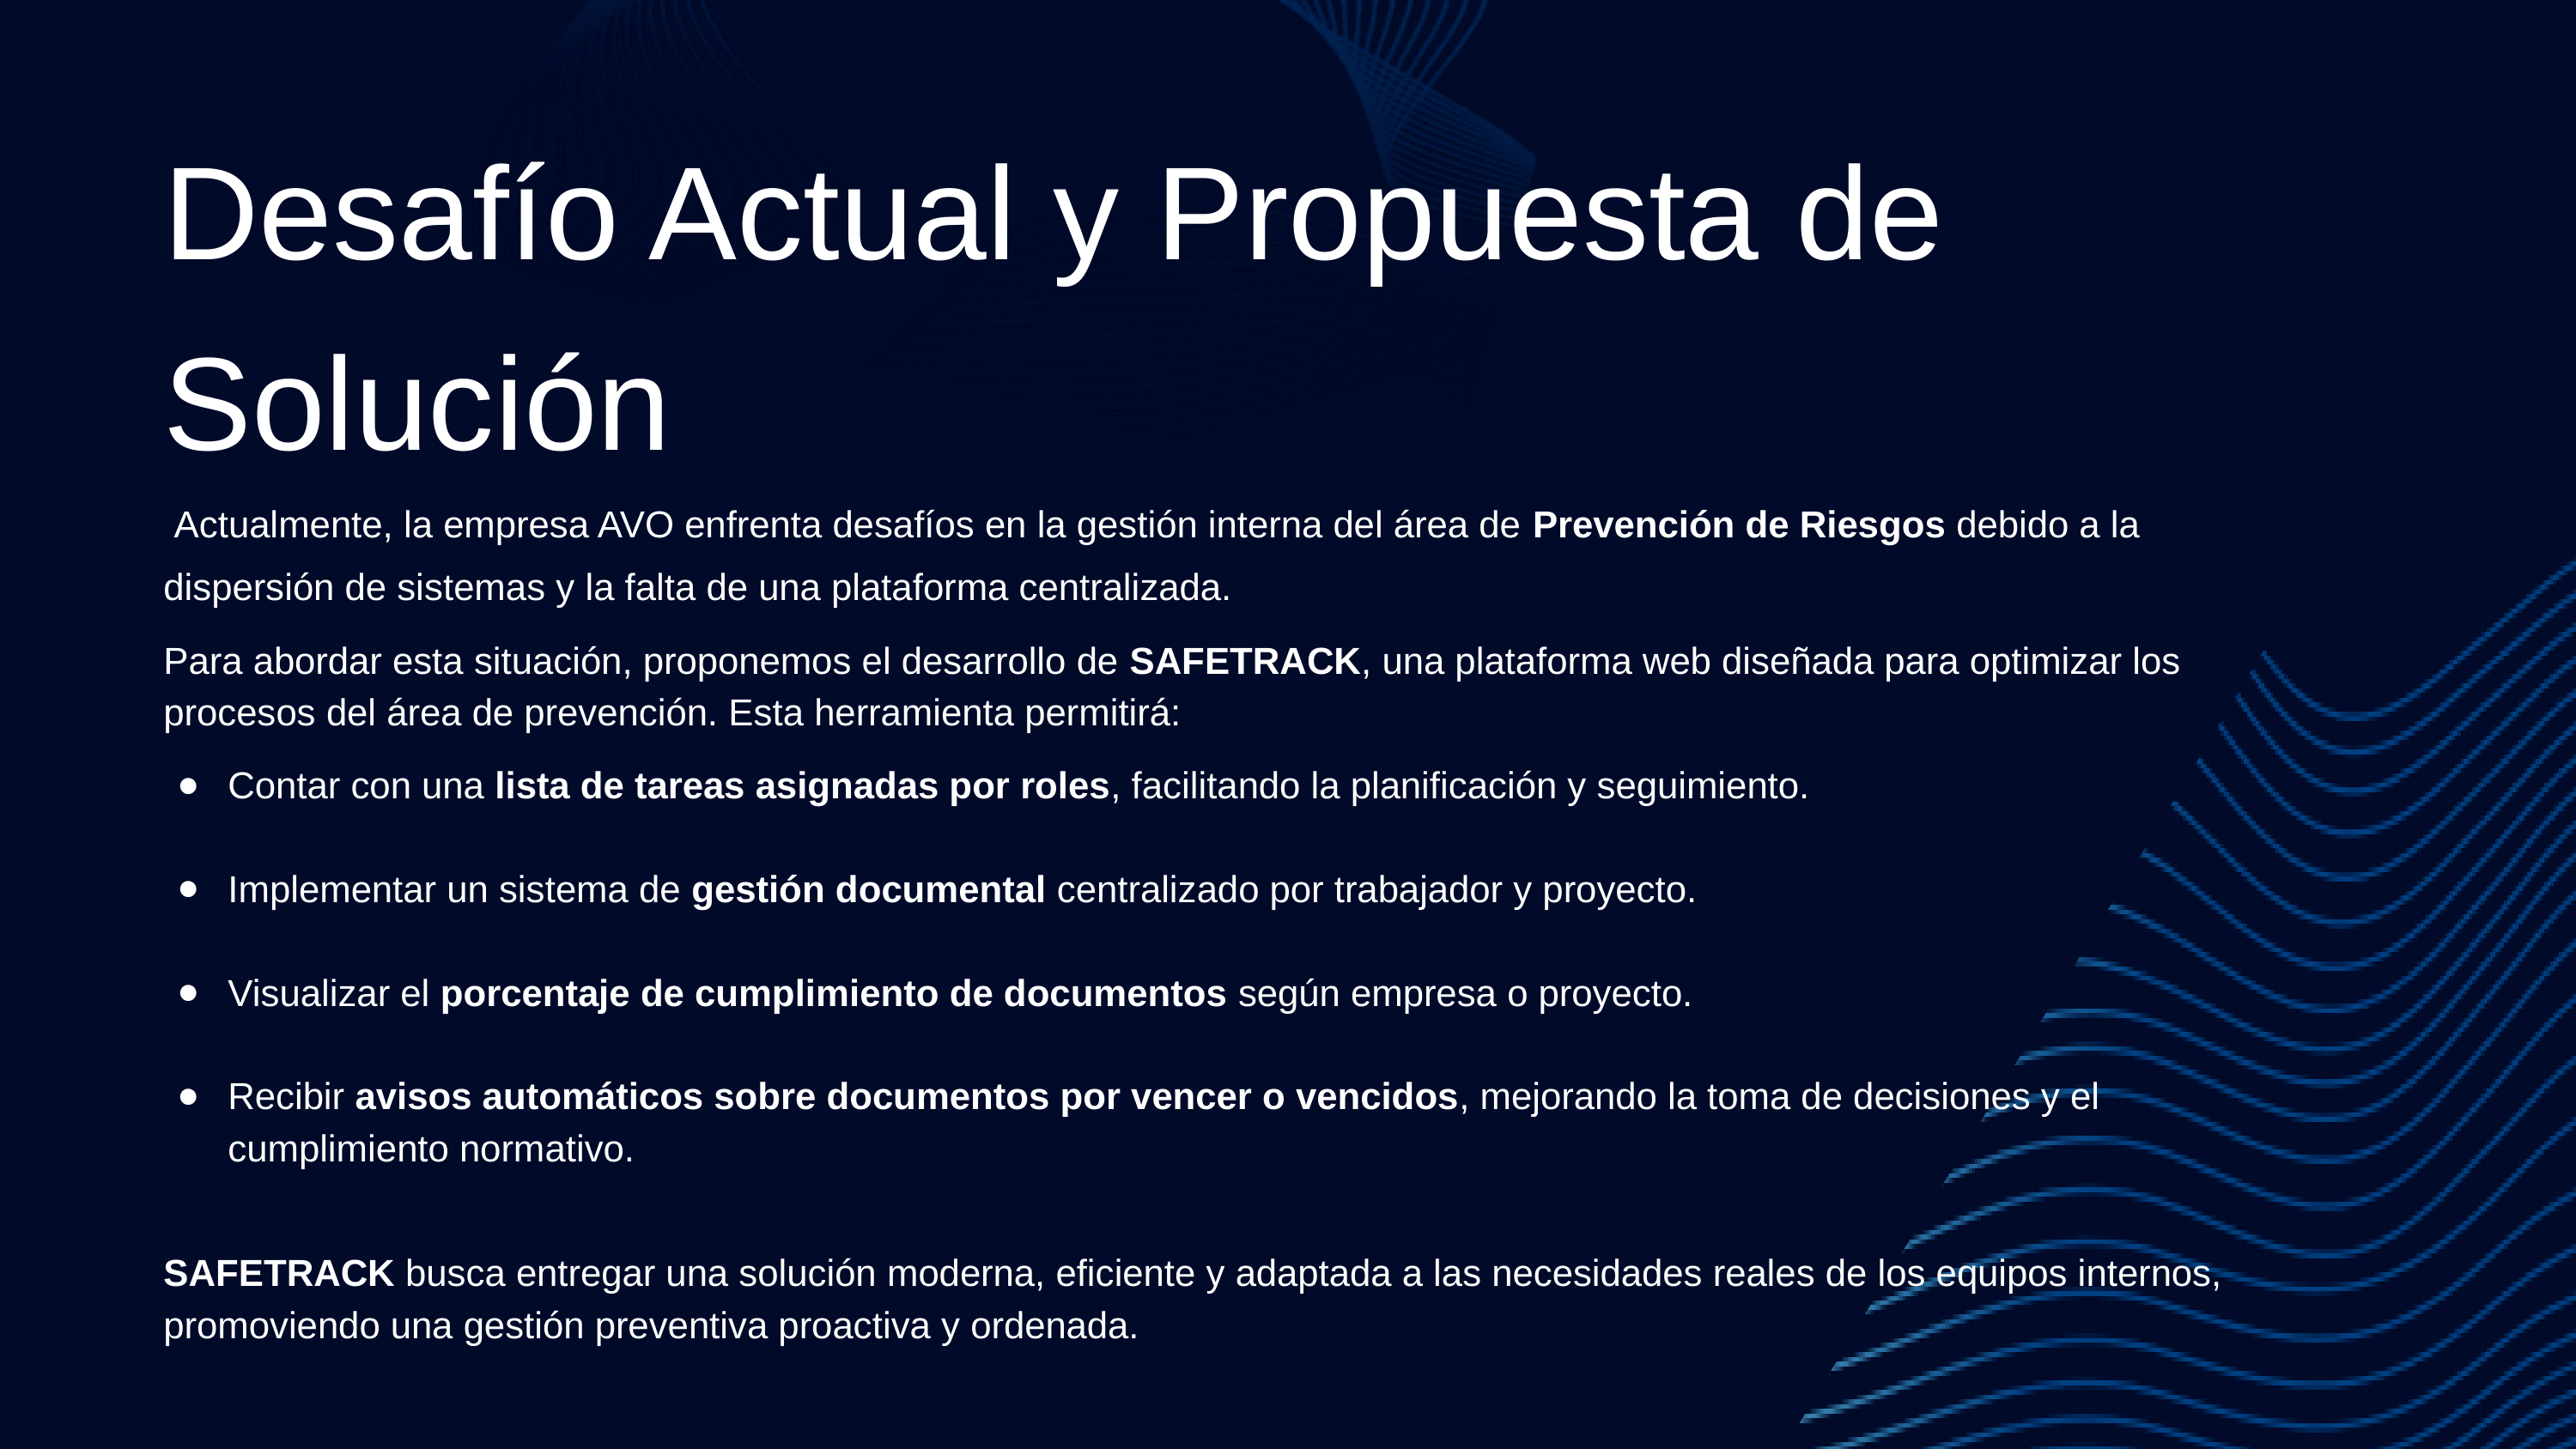

Desafío Actual y Propuesta de Solución
 Actualmente, la empresa AVO enfrenta desafíos en la gestión interna del área de Prevención de Riesgos debido a la dispersión de sistemas y la falta de una plataforma centralizada.
Para abordar esta situación, proponemos el desarrollo de SAFETRACK, una plataforma web diseñada para optimizar los procesos del área de prevención. Esta herramienta permitirá:
Contar con una lista de tareas asignadas por roles, facilitando la planificación y seguimiento.
Implementar un sistema de gestión documental centralizado por trabajador y proyecto.
Visualizar el porcentaje de cumplimiento de documentos según empresa o proyecto.
Recibir avisos automáticos sobre documentos por vencer o vencidos, mejorando la toma de decisiones y el cumplimiento normativo.
SAFETRACK busca entregar una solución moderna, eficiente y adaptada a las necesidades reales de los equipos internos, promoviendo una gestión preventiva proactiva y ordenada.